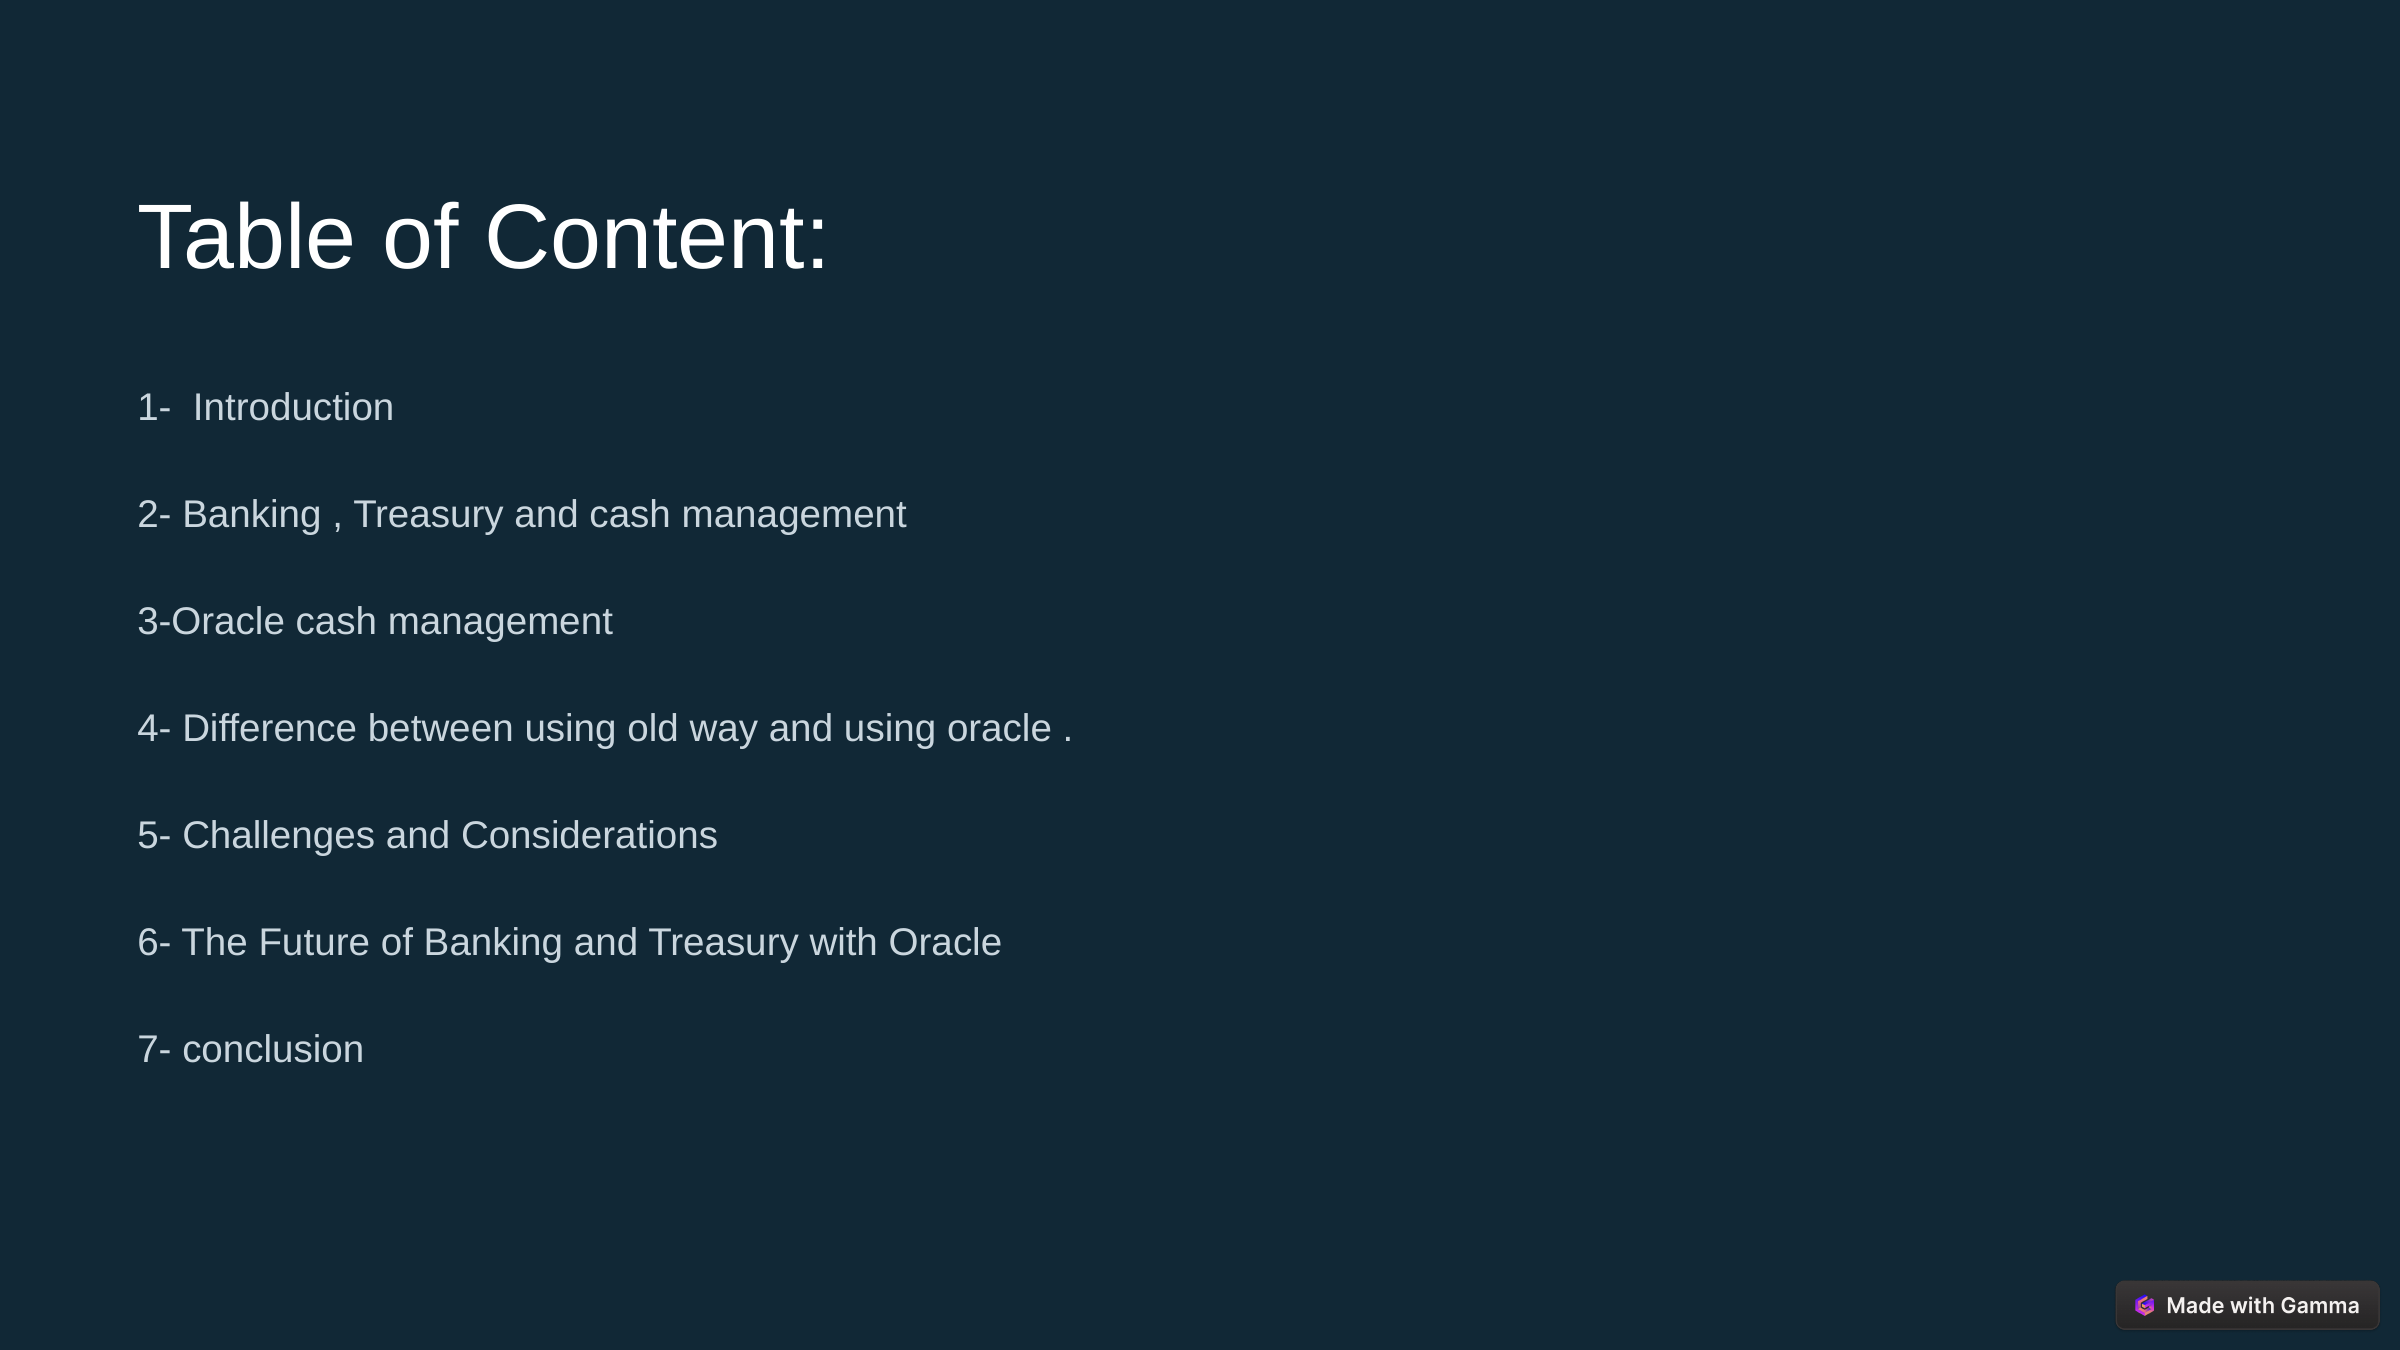

Table of Content:
1-  Introduction
2- Banking , Treasury and cash management
3-Oracle cash management
4- Difference between using old way and using oracle .
5- Challenges and Considerations
6- The Future of Banking and Treasury with Oracle
7- conclusion